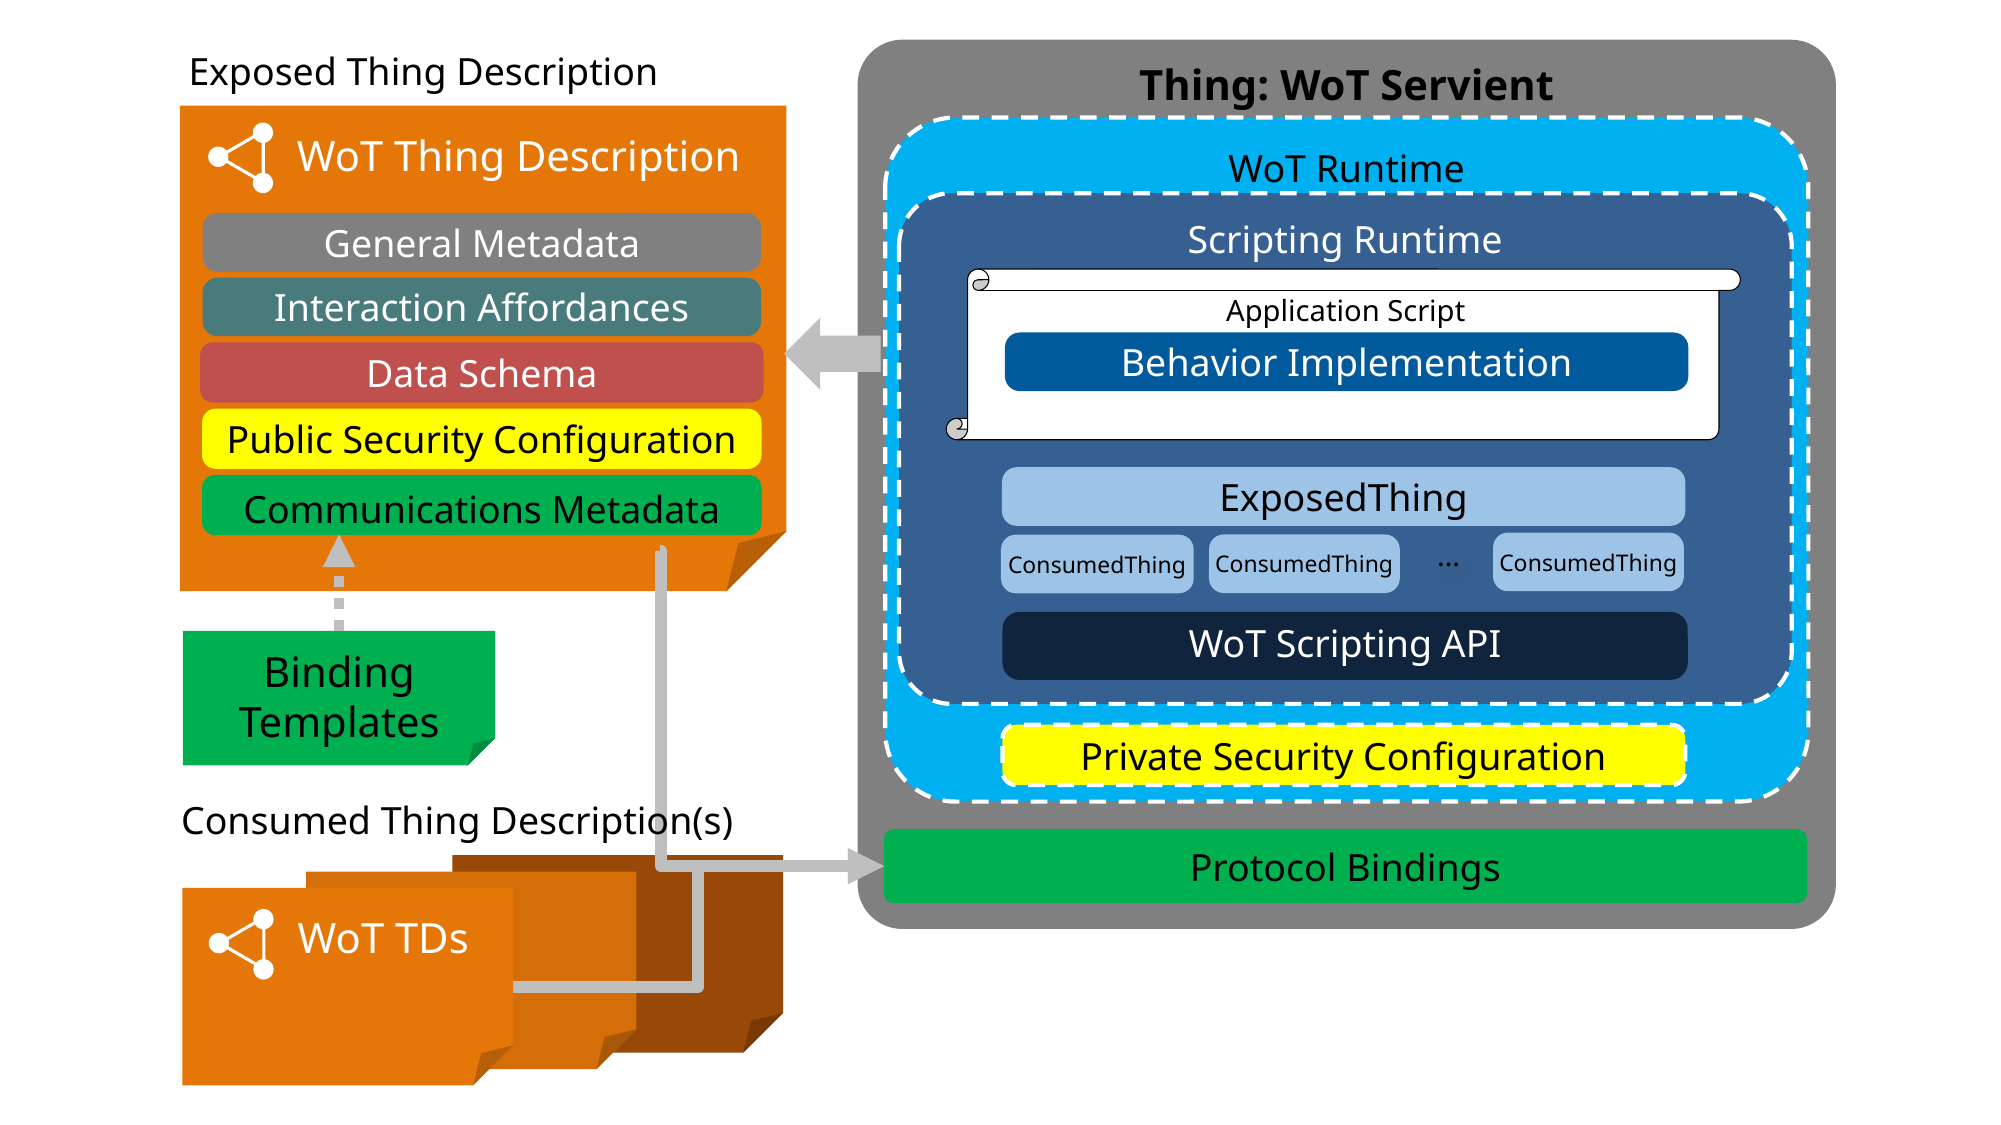

Thing: WoT Servient
Exposed Thing Description
WoT Thing Description
WoT Runtime

Scripting Runtime

Behavior Implementation
ExposedThing
…
ConsumedThing
ConsumedThing
ConsumedThing
WoT Scripting API
General Metadata
Interaction Affordances
Application Script

Data Schema
Public Security Configuration
Communications Metadata
Binding
Templates
Private Security Configuration
Consumed Thing Description(s)
Protocol Bindings

WoT TDs